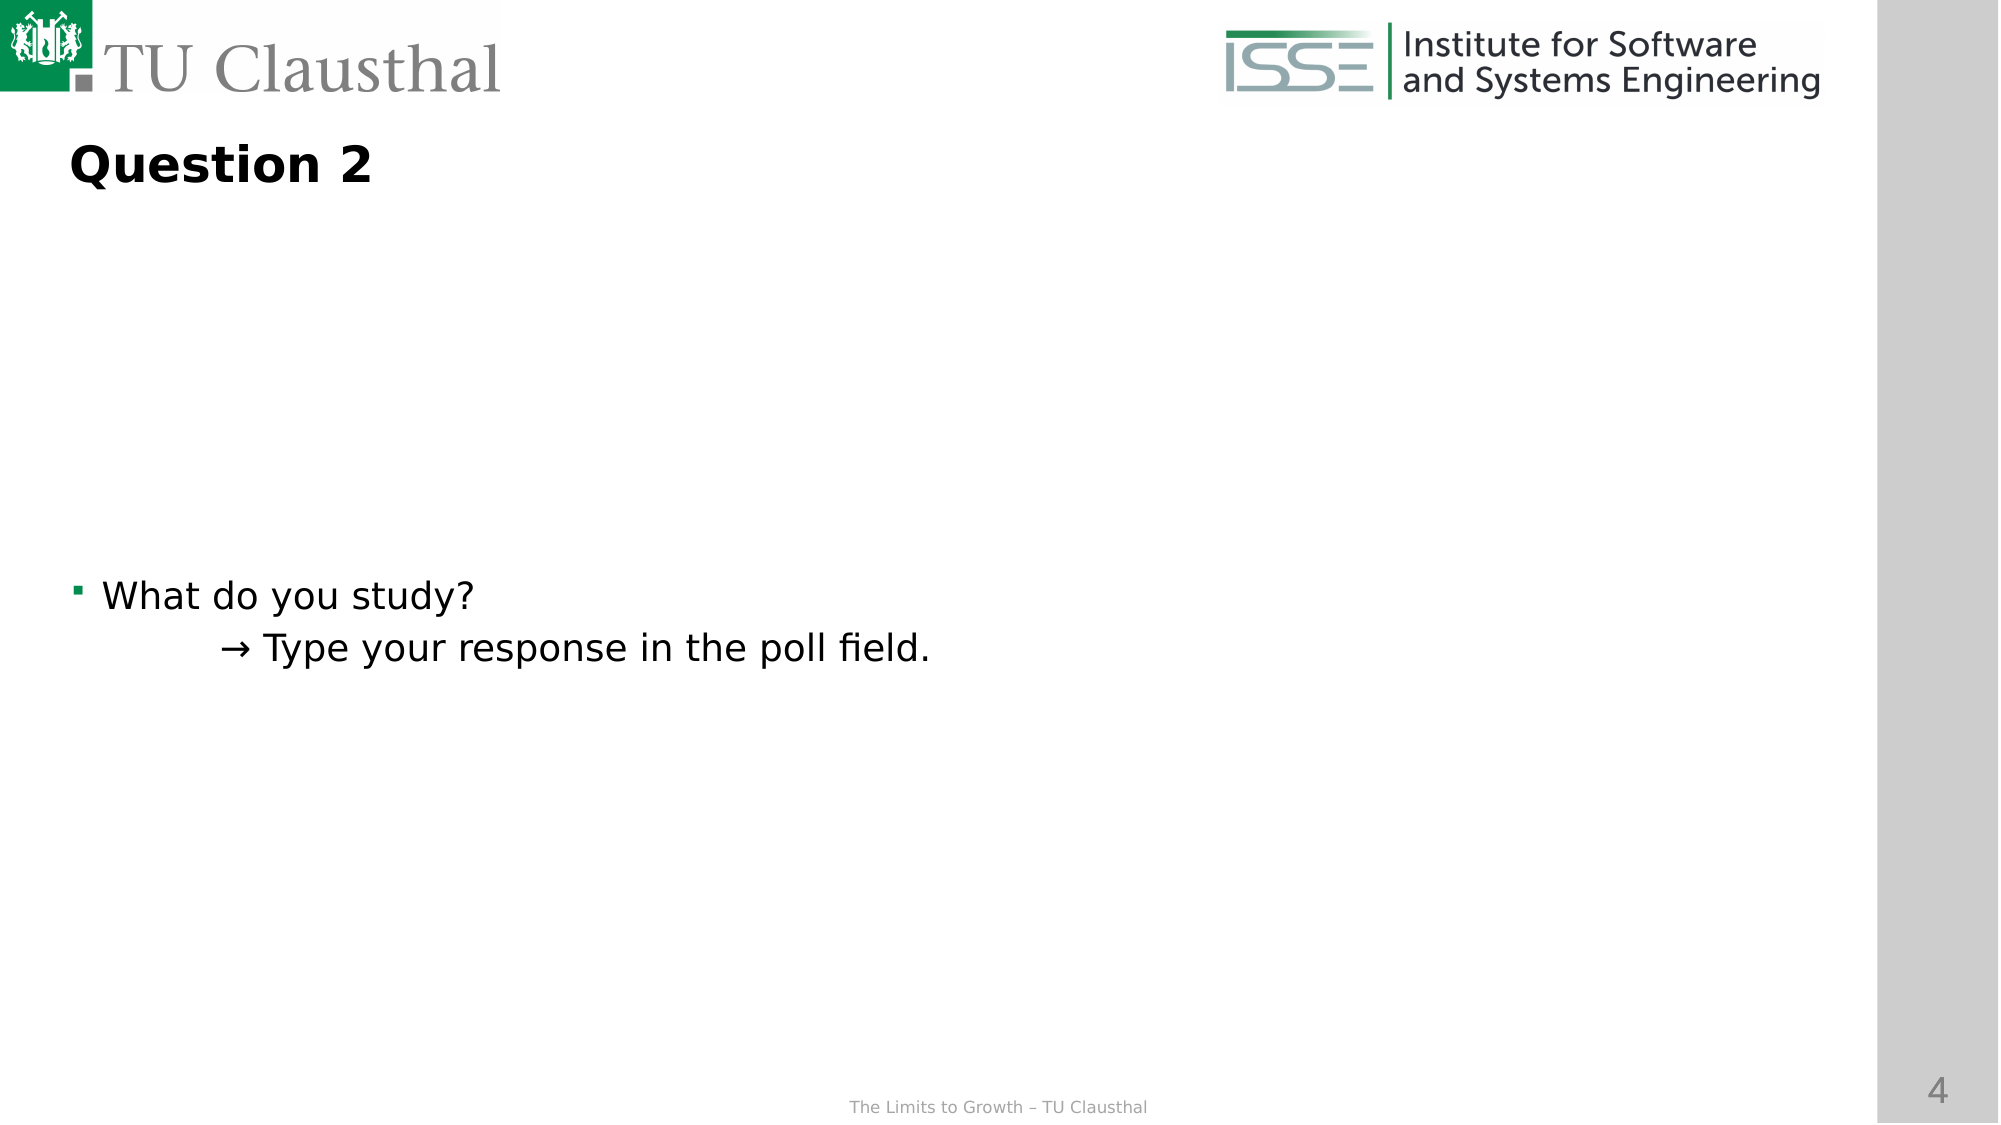

Question 2

What do you study?
	→ Type your response in the poll field.